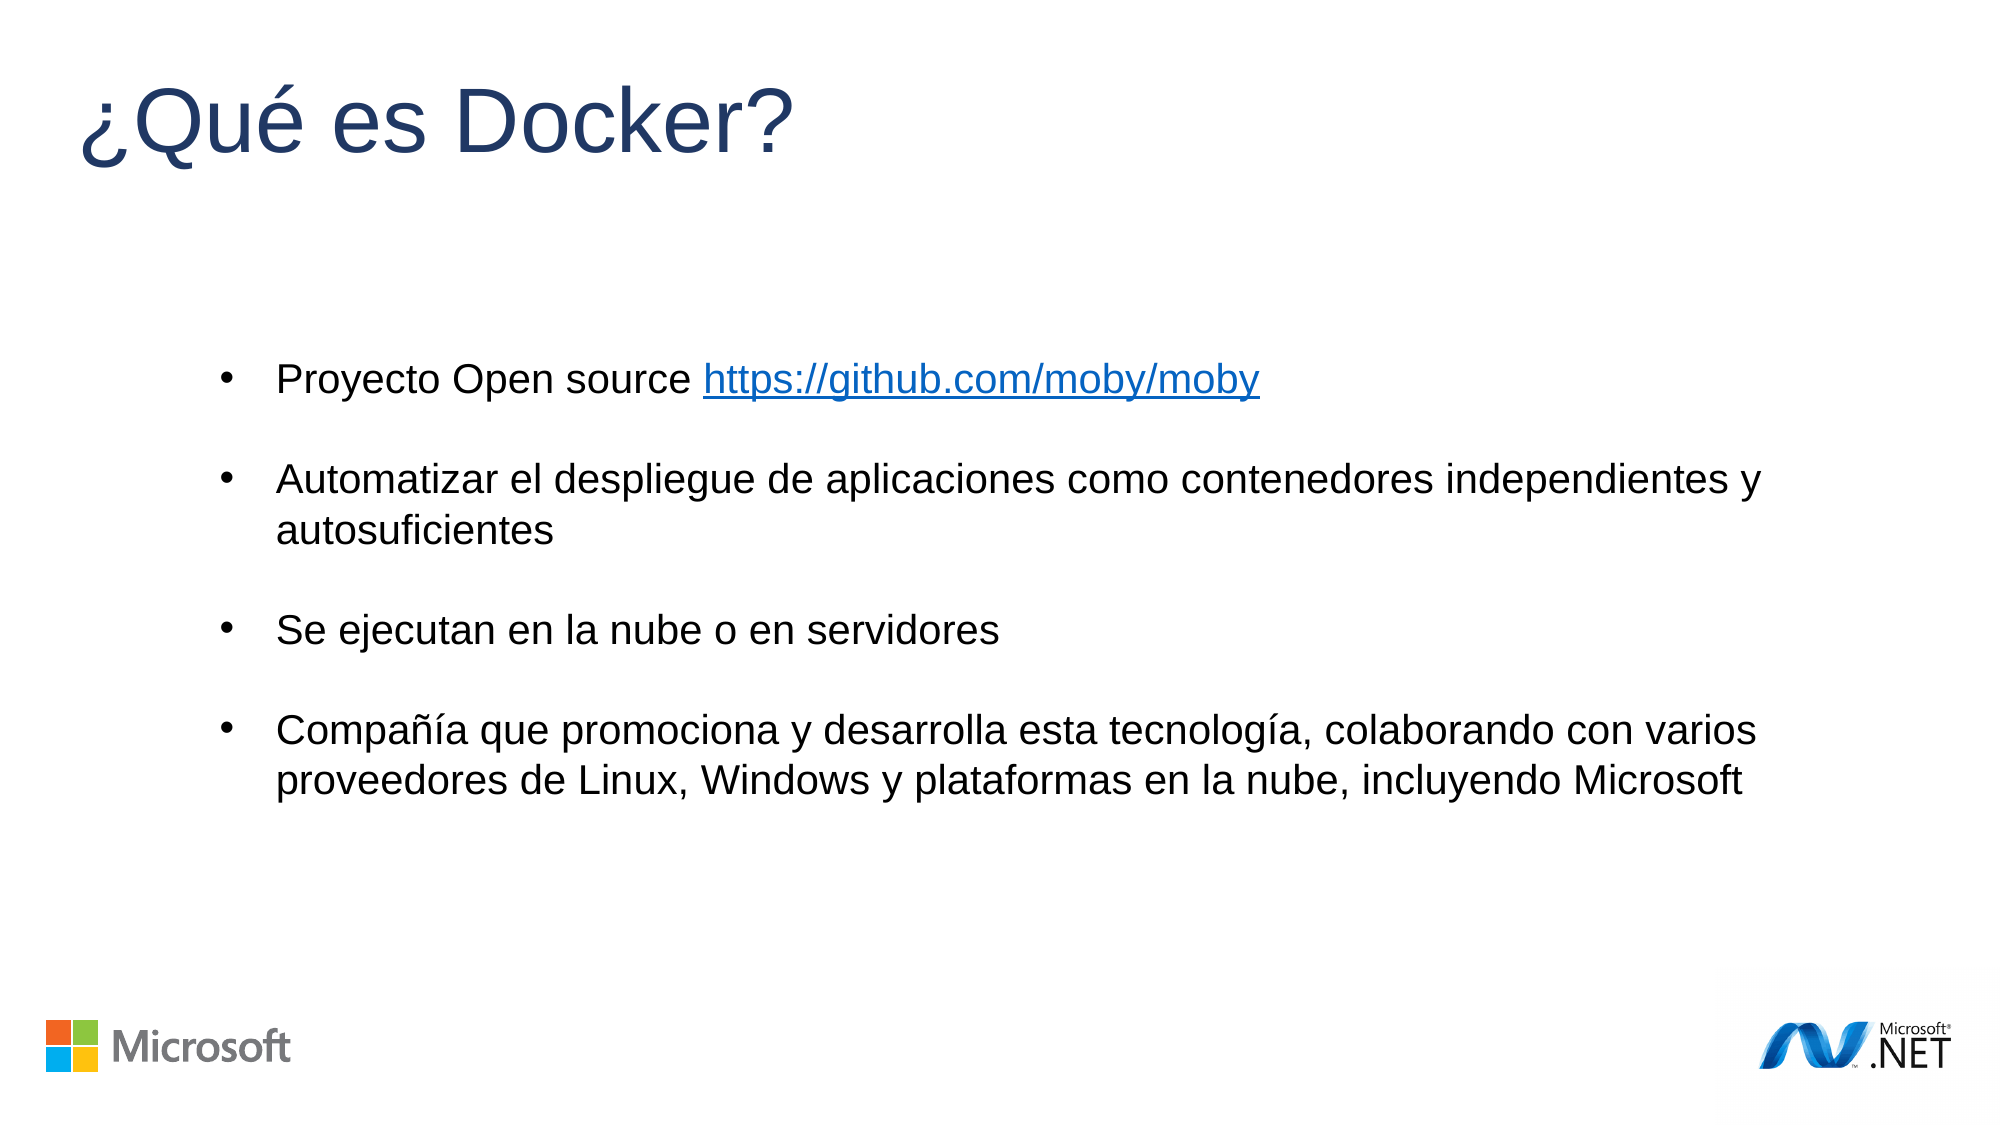

¿Qué es Docker?
Proyecto Open source https://github.com/moby/moby

Automatizar el despliegue de aplicaciones como contenedores independientes y autosuficientes

Se ejecutan en la nube o en servidores

Compañía que promociona y desarrolla esta tecnología, colaborando con varios proveedores de Linux, Windows y plataformas en la nube, incluyendo Microsoft